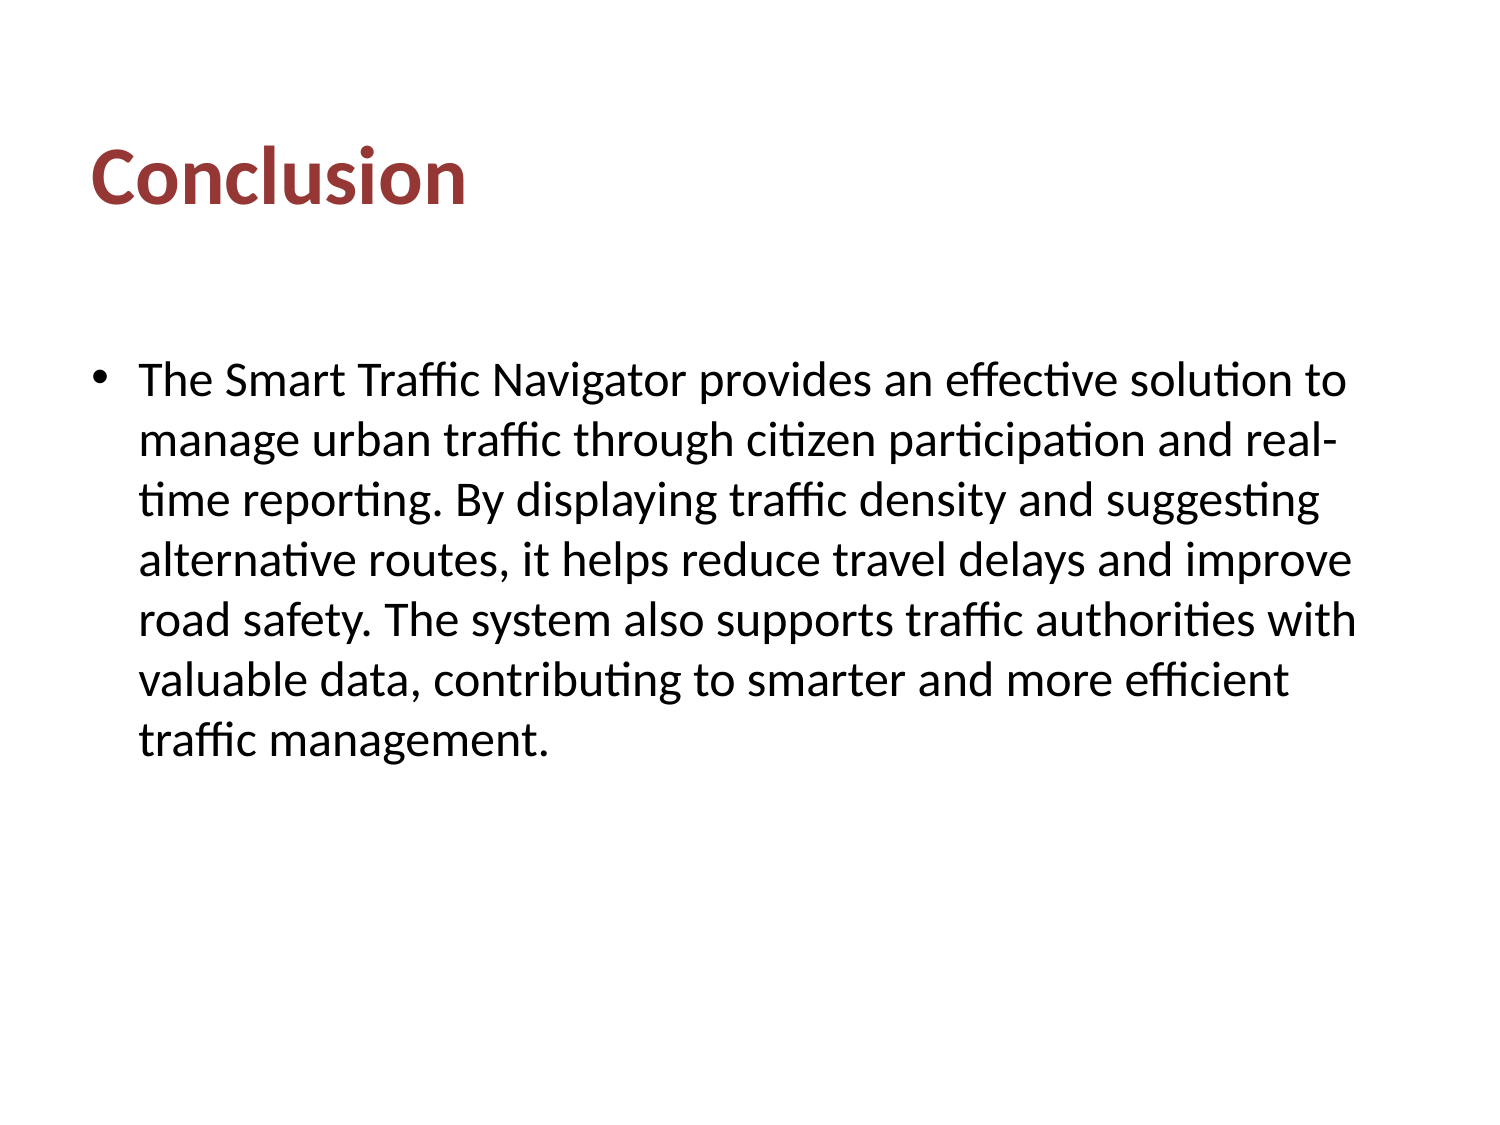

Conclusion

The Smart Traffic Navigator provides an effective solution to manage urban traffic through citizen participation and real-time reporting. By displaying traffic density and suggesting alternative routes, it helps reduce travel delays and improve road safety. The system also supports traffic authorities with valuable data, contributing to smarter and more efficient traffic management.